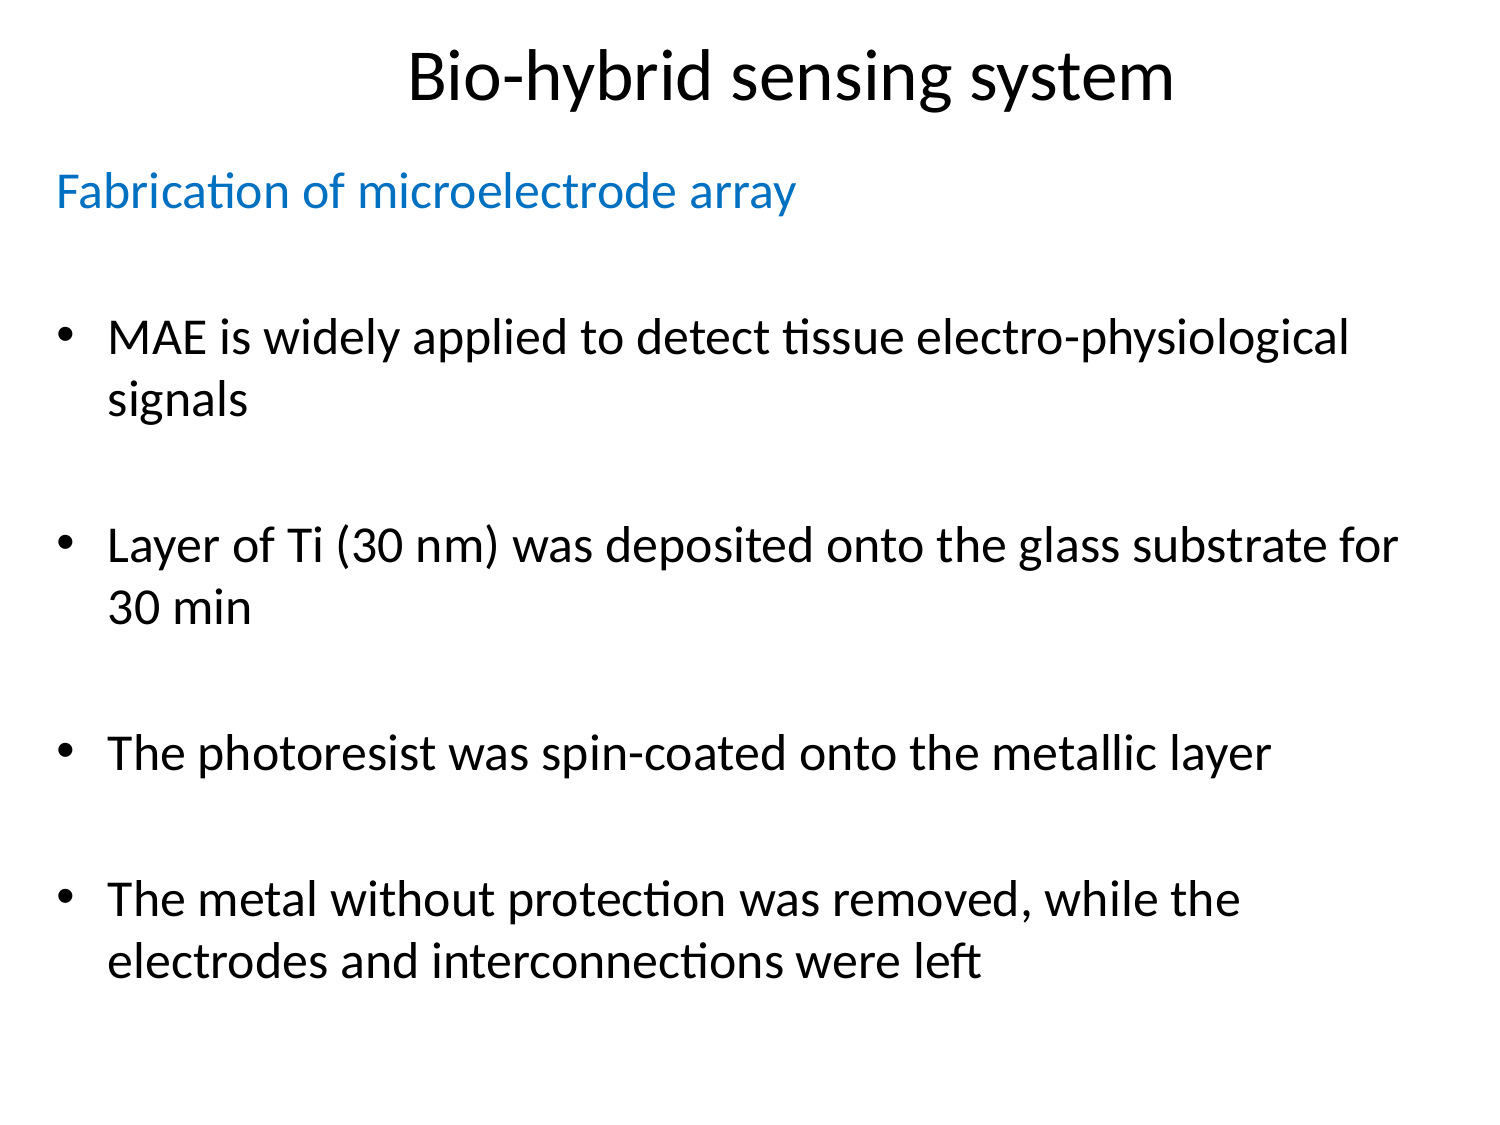

# Bio-hybrid sensing system
Fabrication of microelectrode array

MAE is widely applied to detect tissue electro-physiological signals

Layer of Ti (30 nm) was deposited onto the glass substrate for 30 min

The photoresist was spin-coated onto the metallic layer

The metal without protection was removed, while the electrodes and interconnections were left